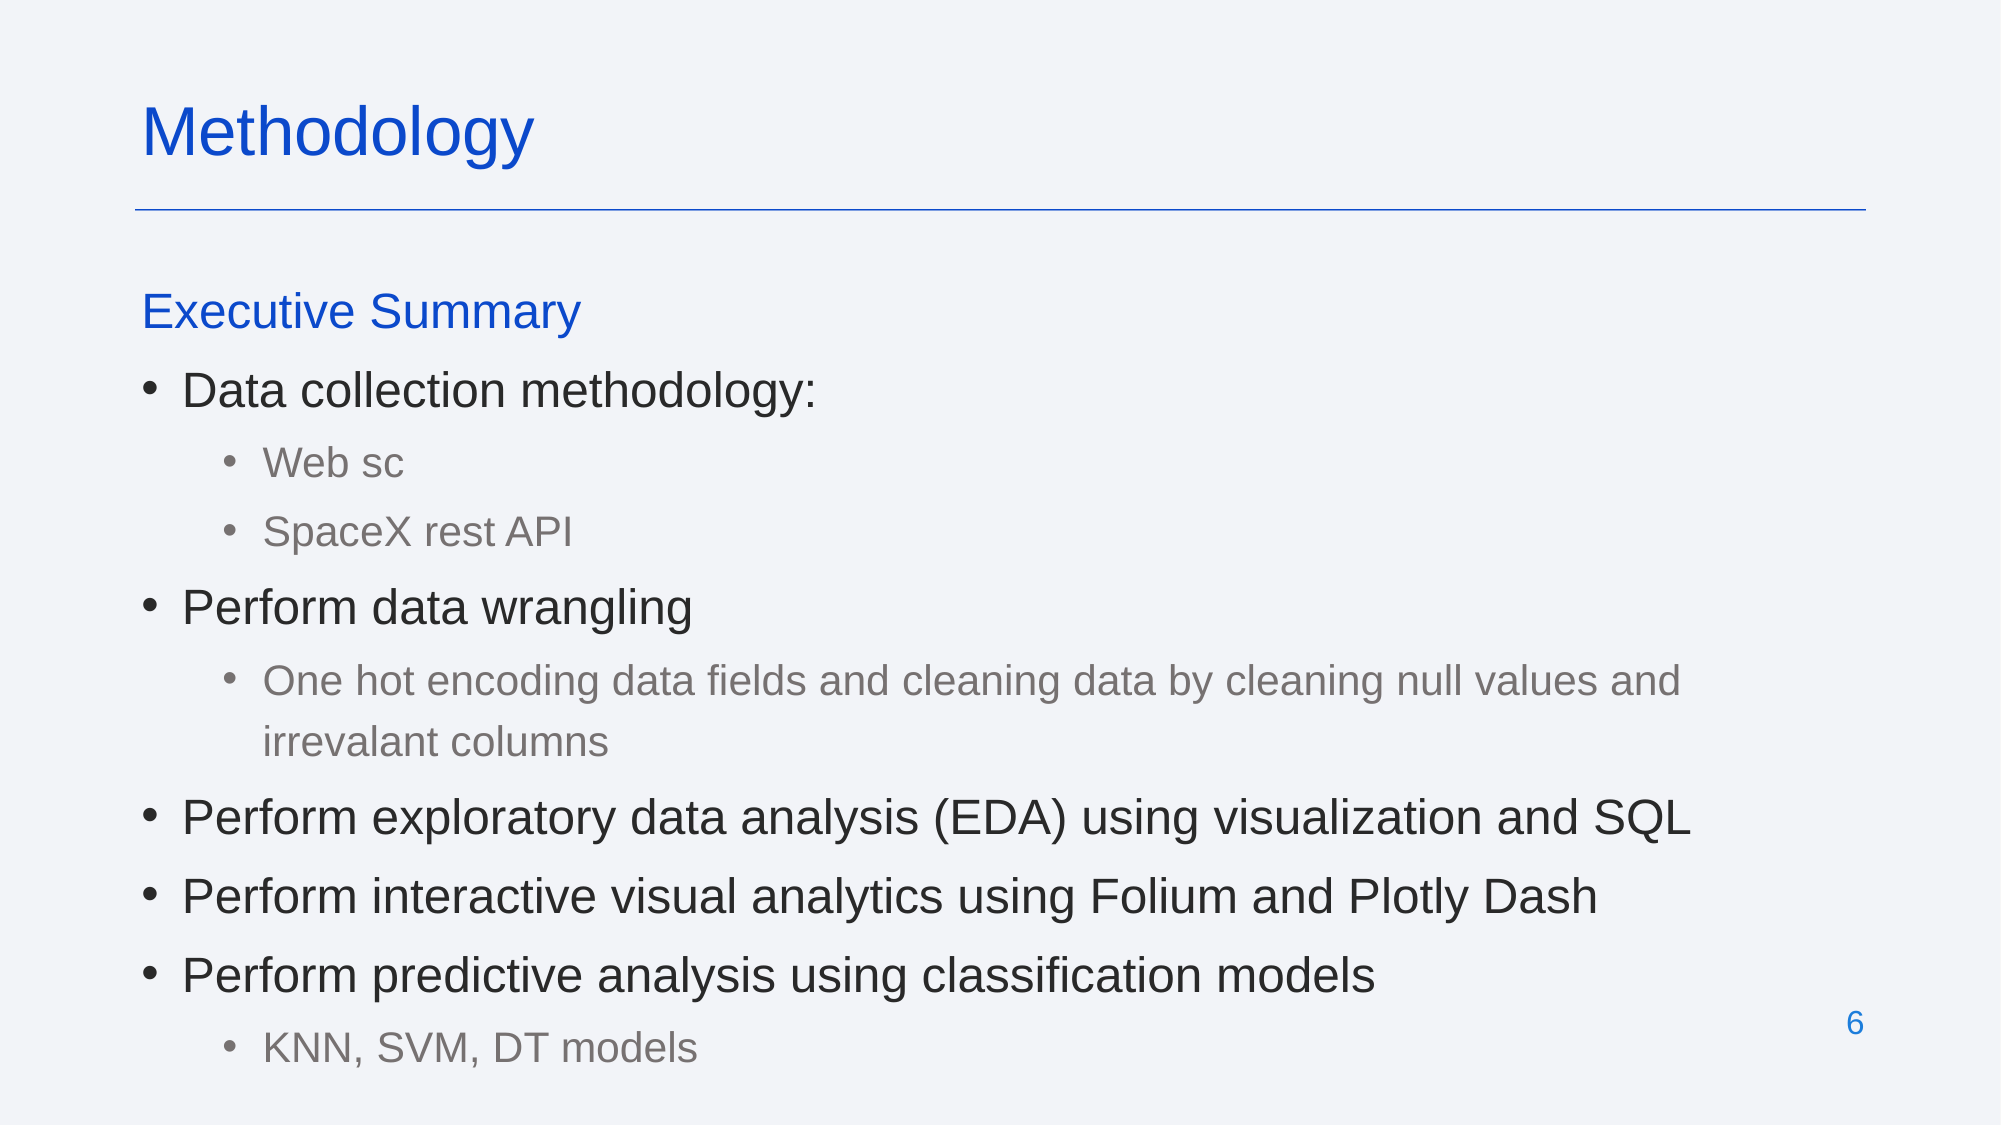

Methodology
Executive Summary
Data collection methodology:
Web sc
SpaceX rest API
Perform data wrangling
One hot encoding data fields and cleaning data by cleaning null values and irrevalant columns
Perform exploratory data analysis (EDA) using visualization and SQL
Perform interactive visual analytics using Folium and Plotly Dash
Perform predictive analysis using classification models
KNN, SVM, DT models

6